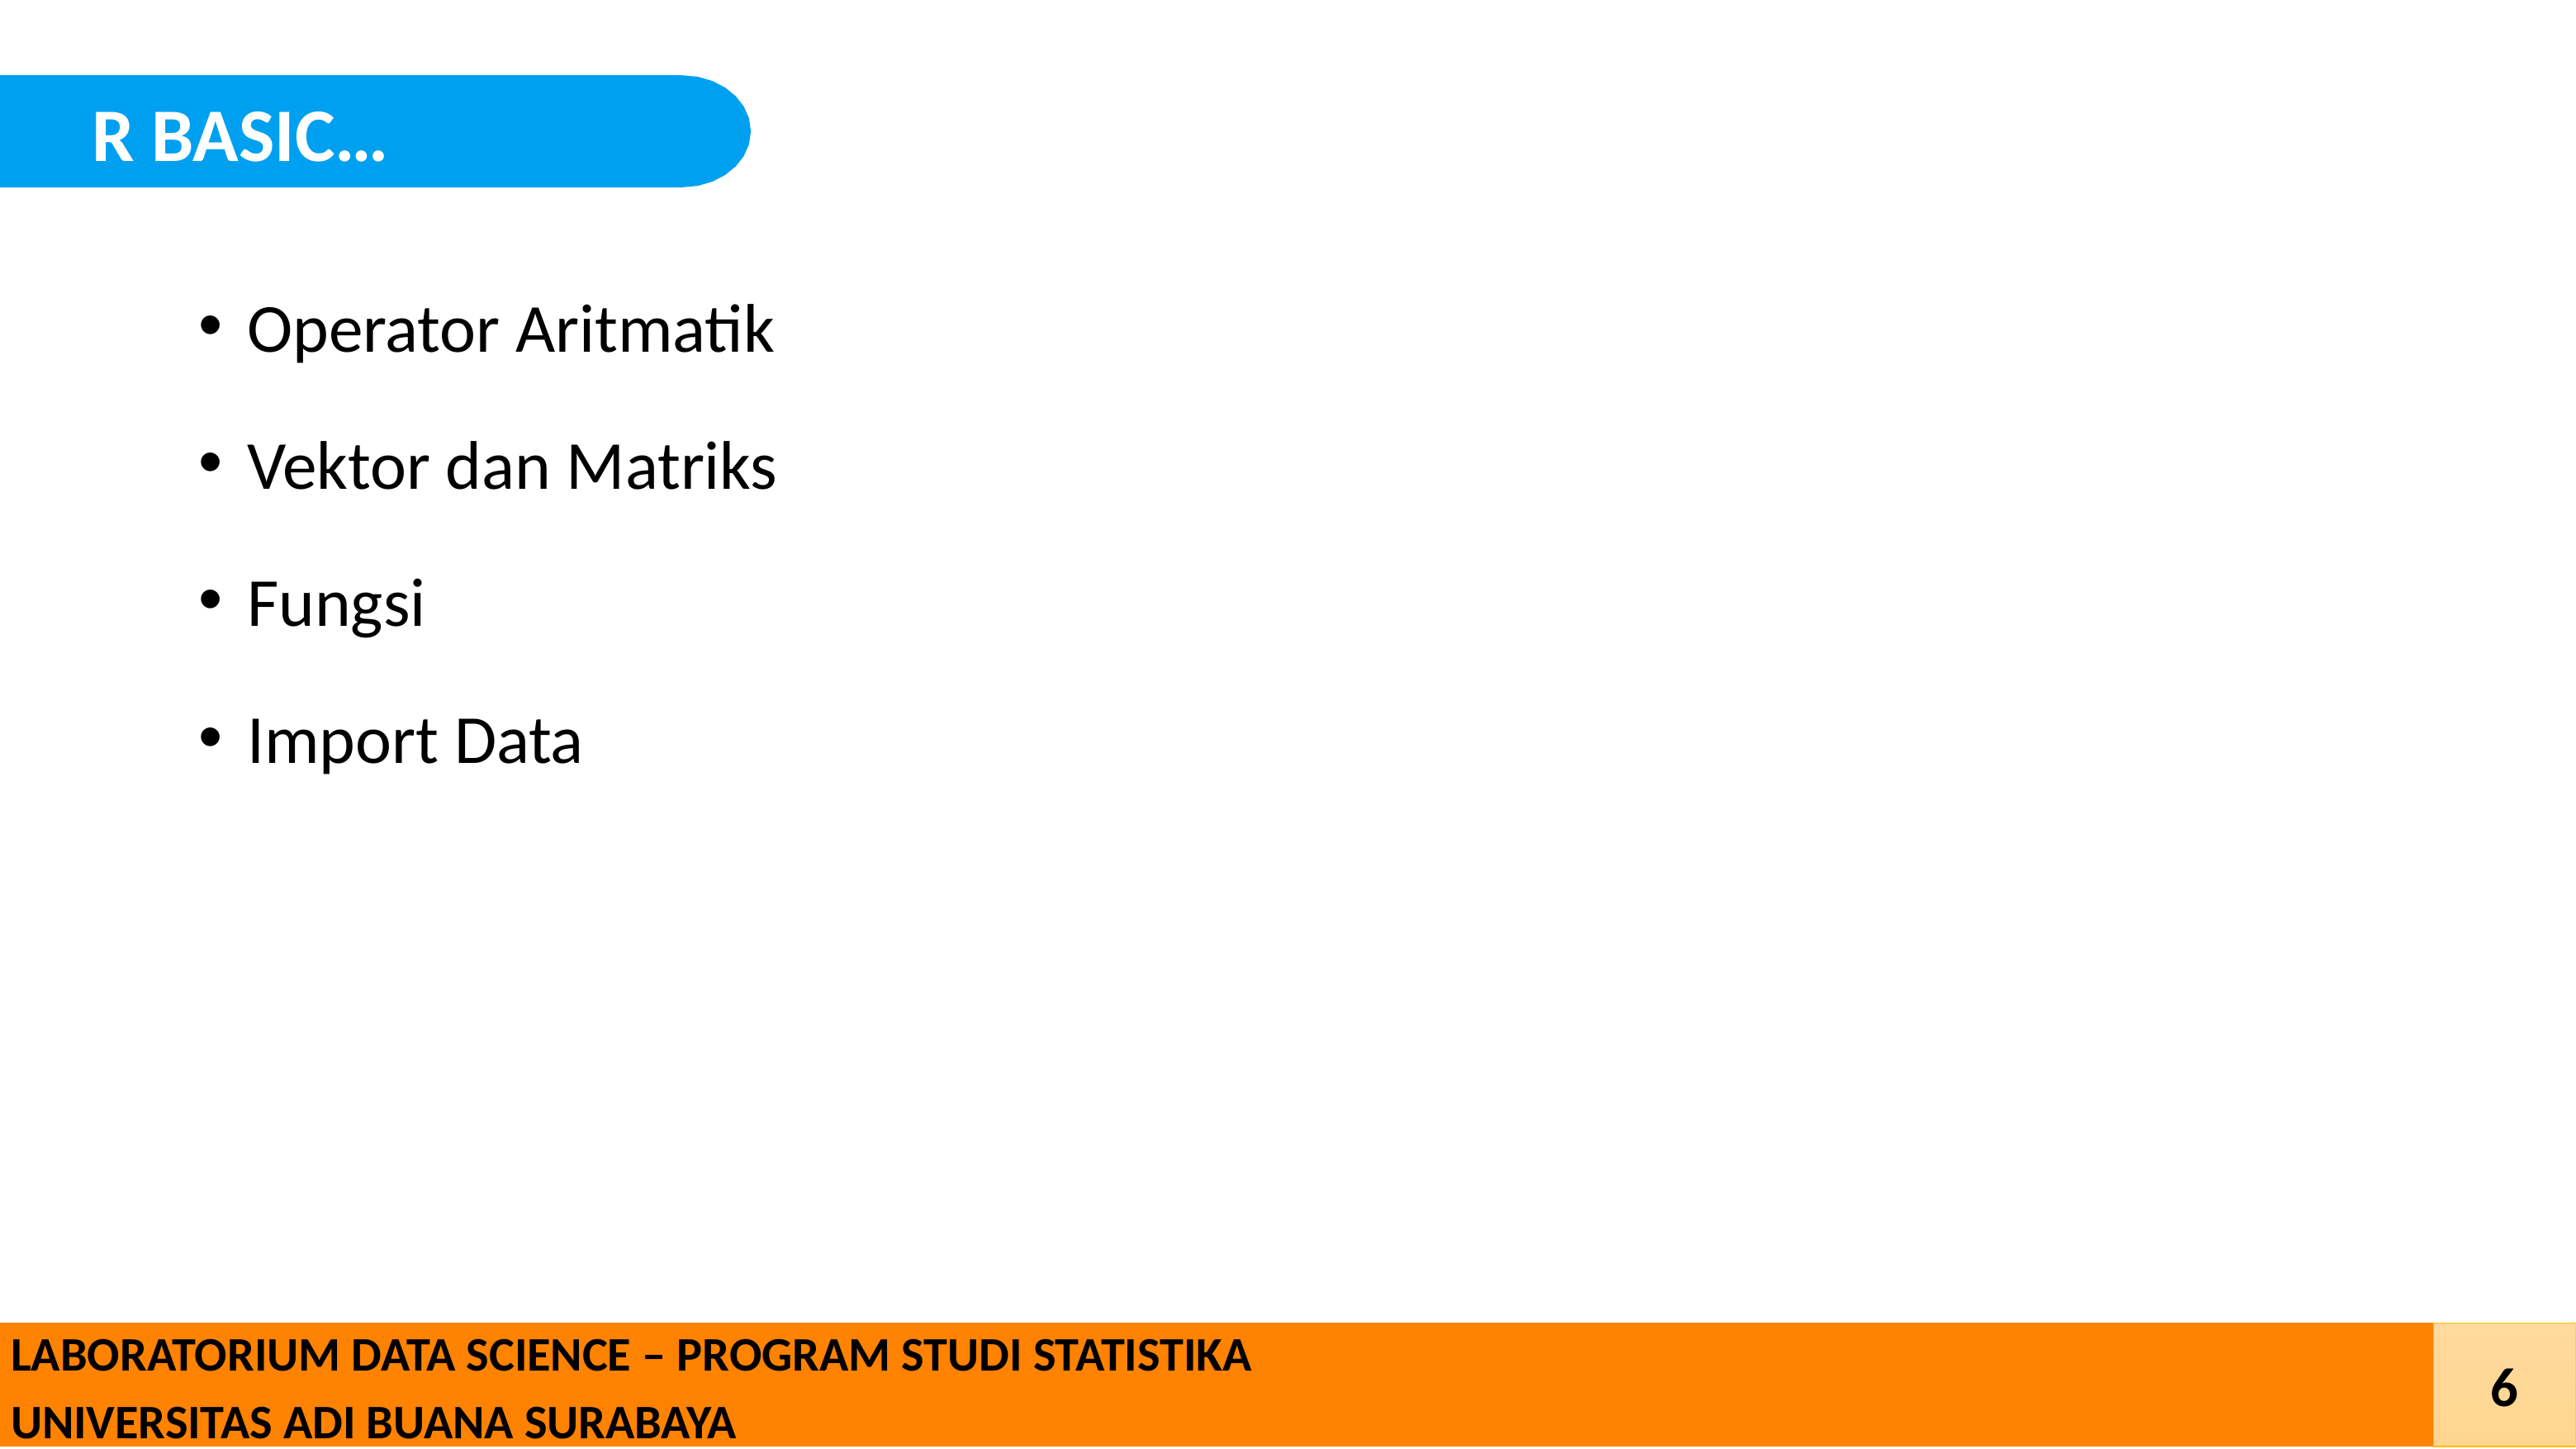

R BASIC…
Operator Aritmatik
Vektor dan Matriks
Fungsi
Import Data

Click on the model to interact
 LABORATORIUM DATA SCIENCE – PROGRAM STUDI STATISTIKA
 UNIVERSITAS ADI BUANA SURABAYA
6